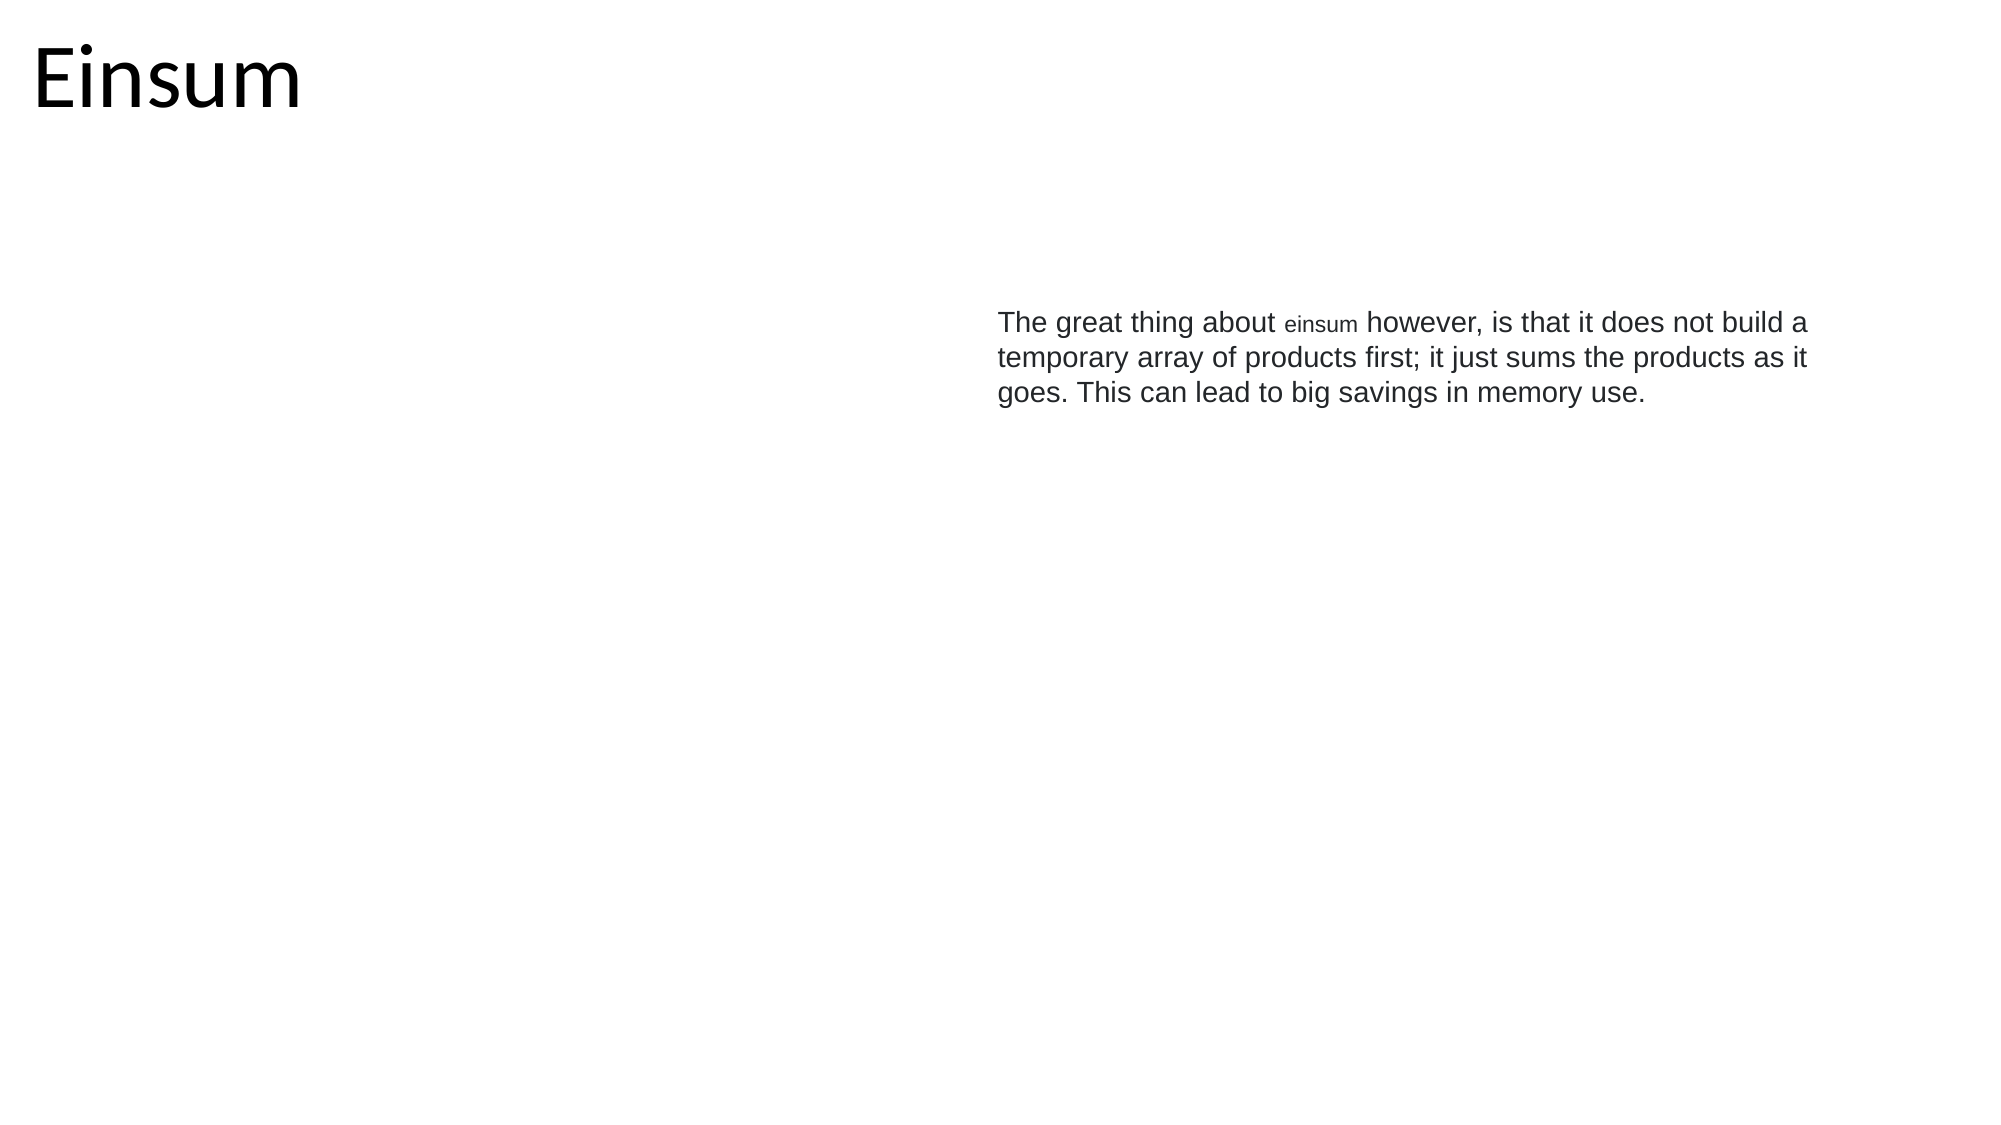

# Einsum
The great thing about einsum however, is that it does not build a temporary array of products first; it just sums the products as it goes. This can lead to big savings in memory use.